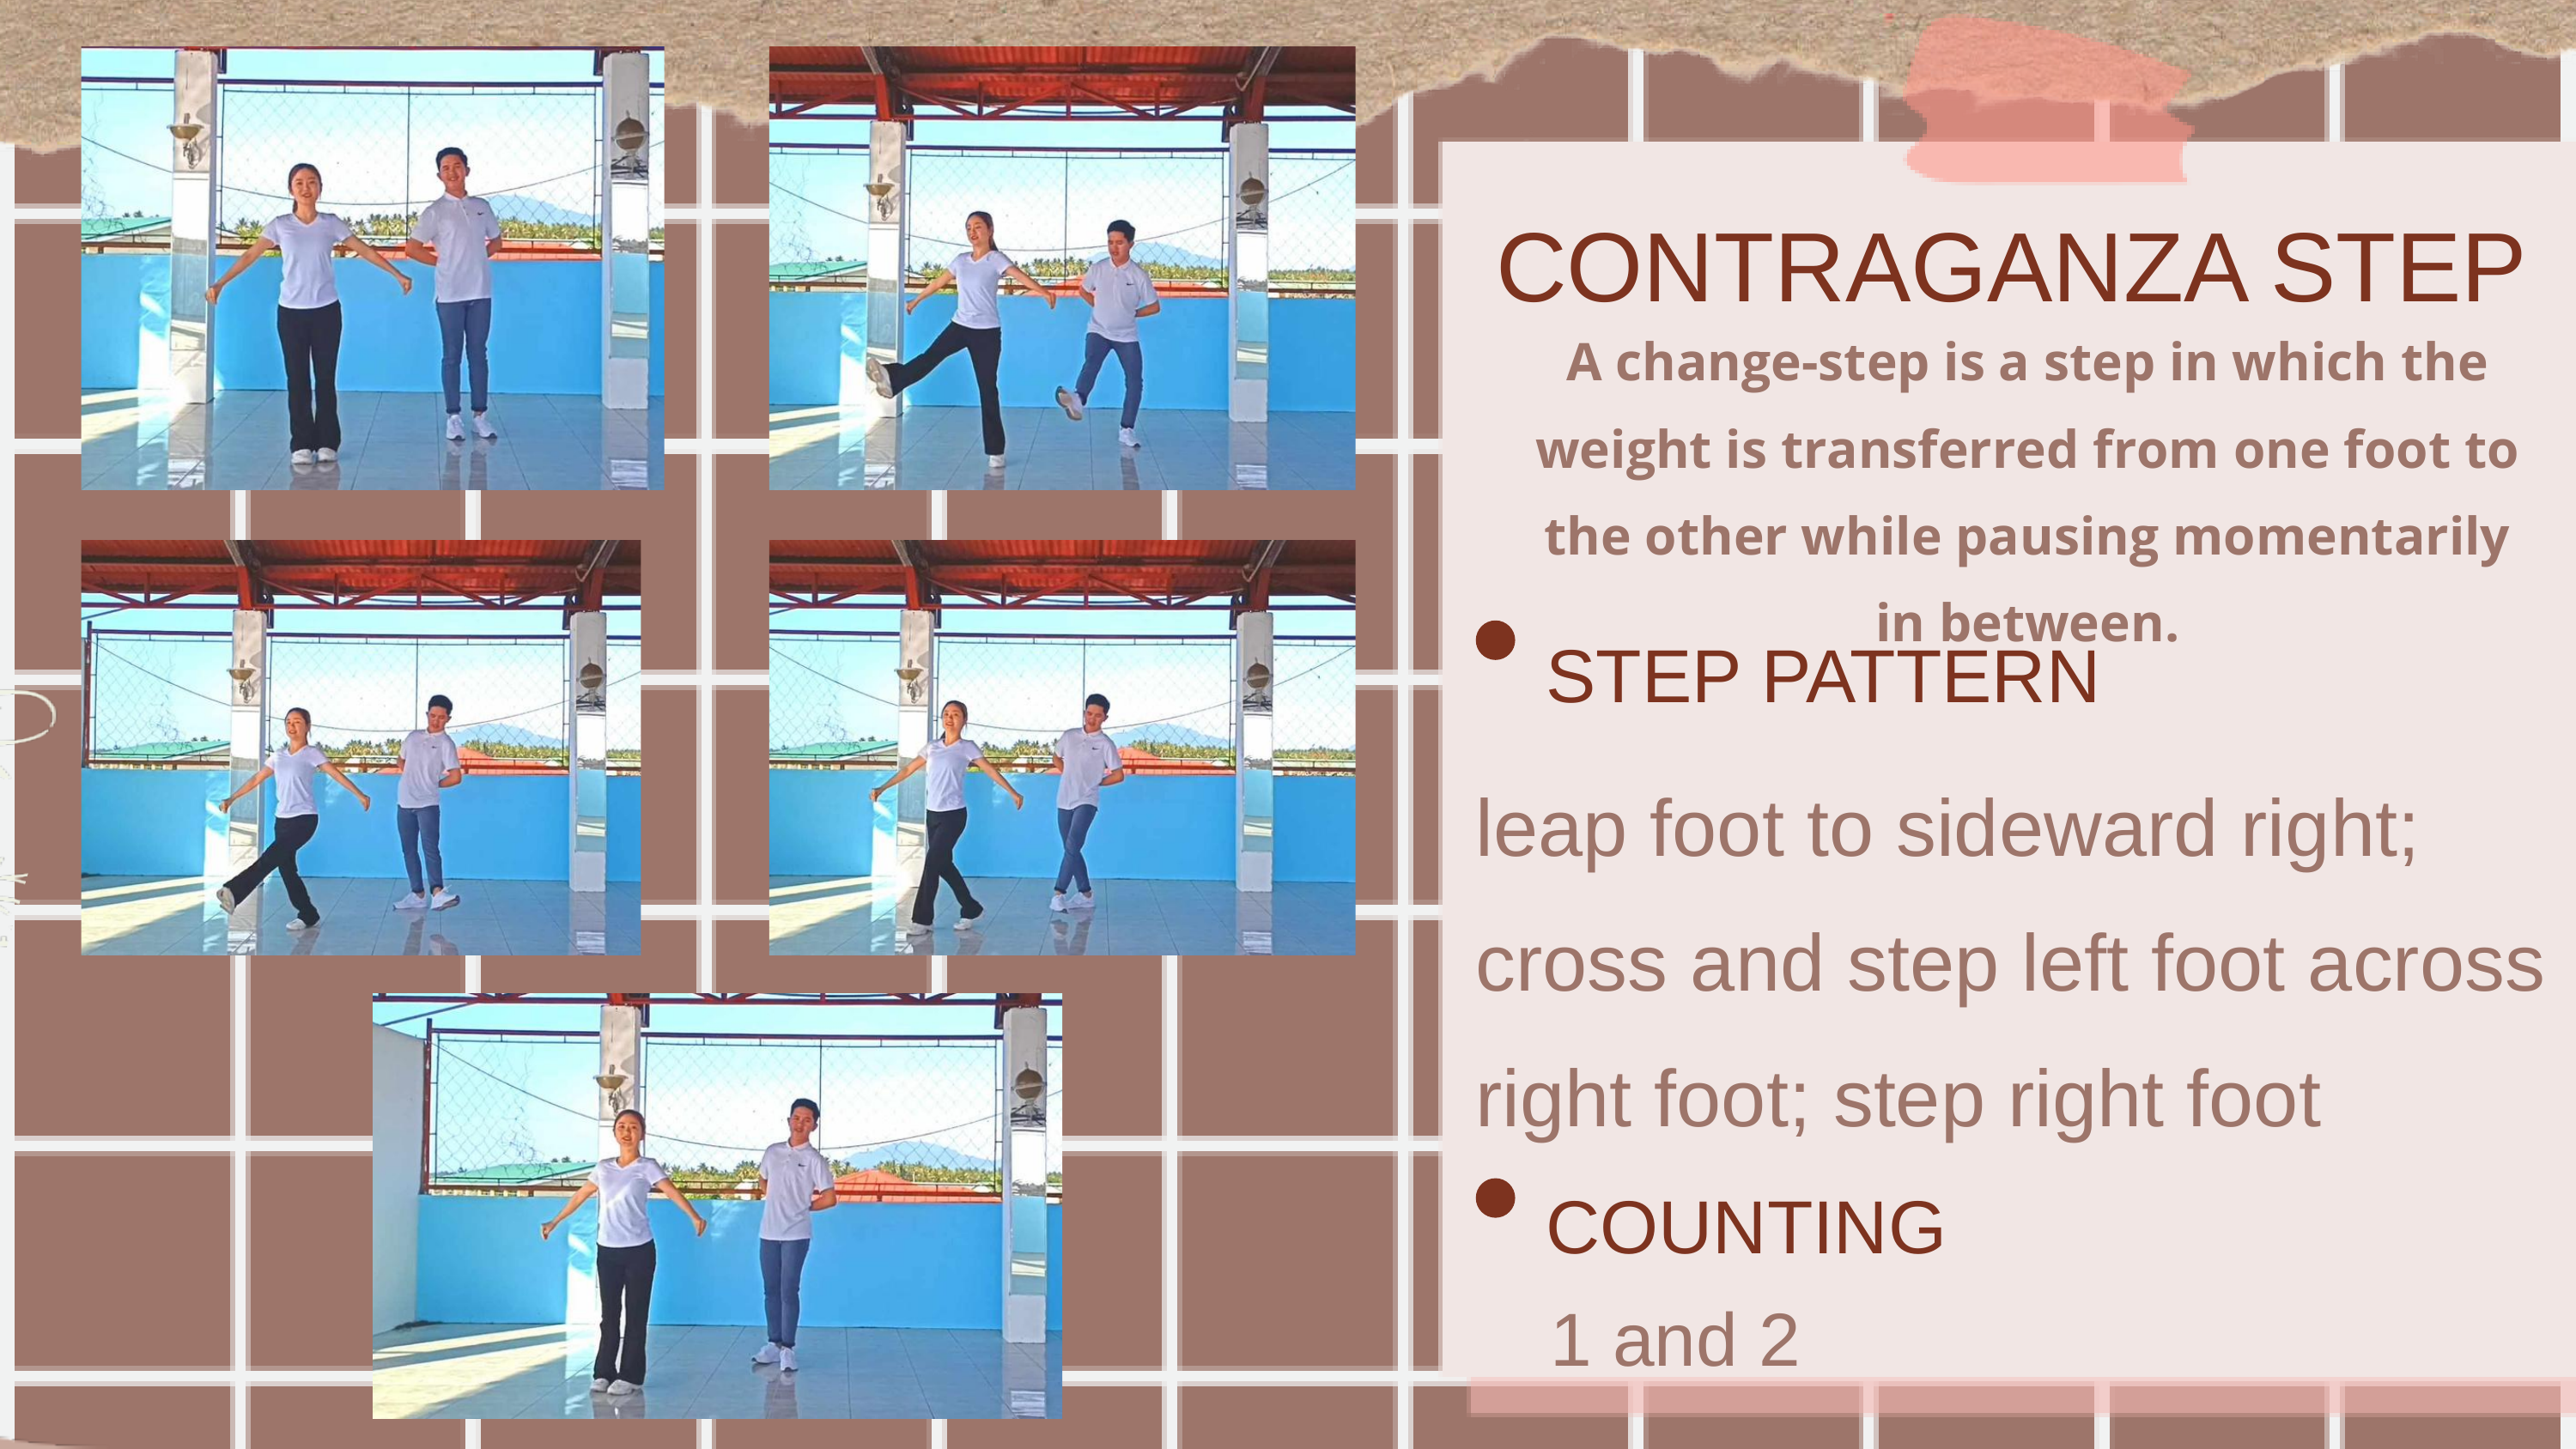

CONTRAGANZA STEP
A change-step is a step in which the weight is transferred from one foot to the other while pausing momentarily in between.

STEP PATTERN

leap foot to sideward right;
cross and step left foot across
right foot; step right foot

COUNTING

1 and 2